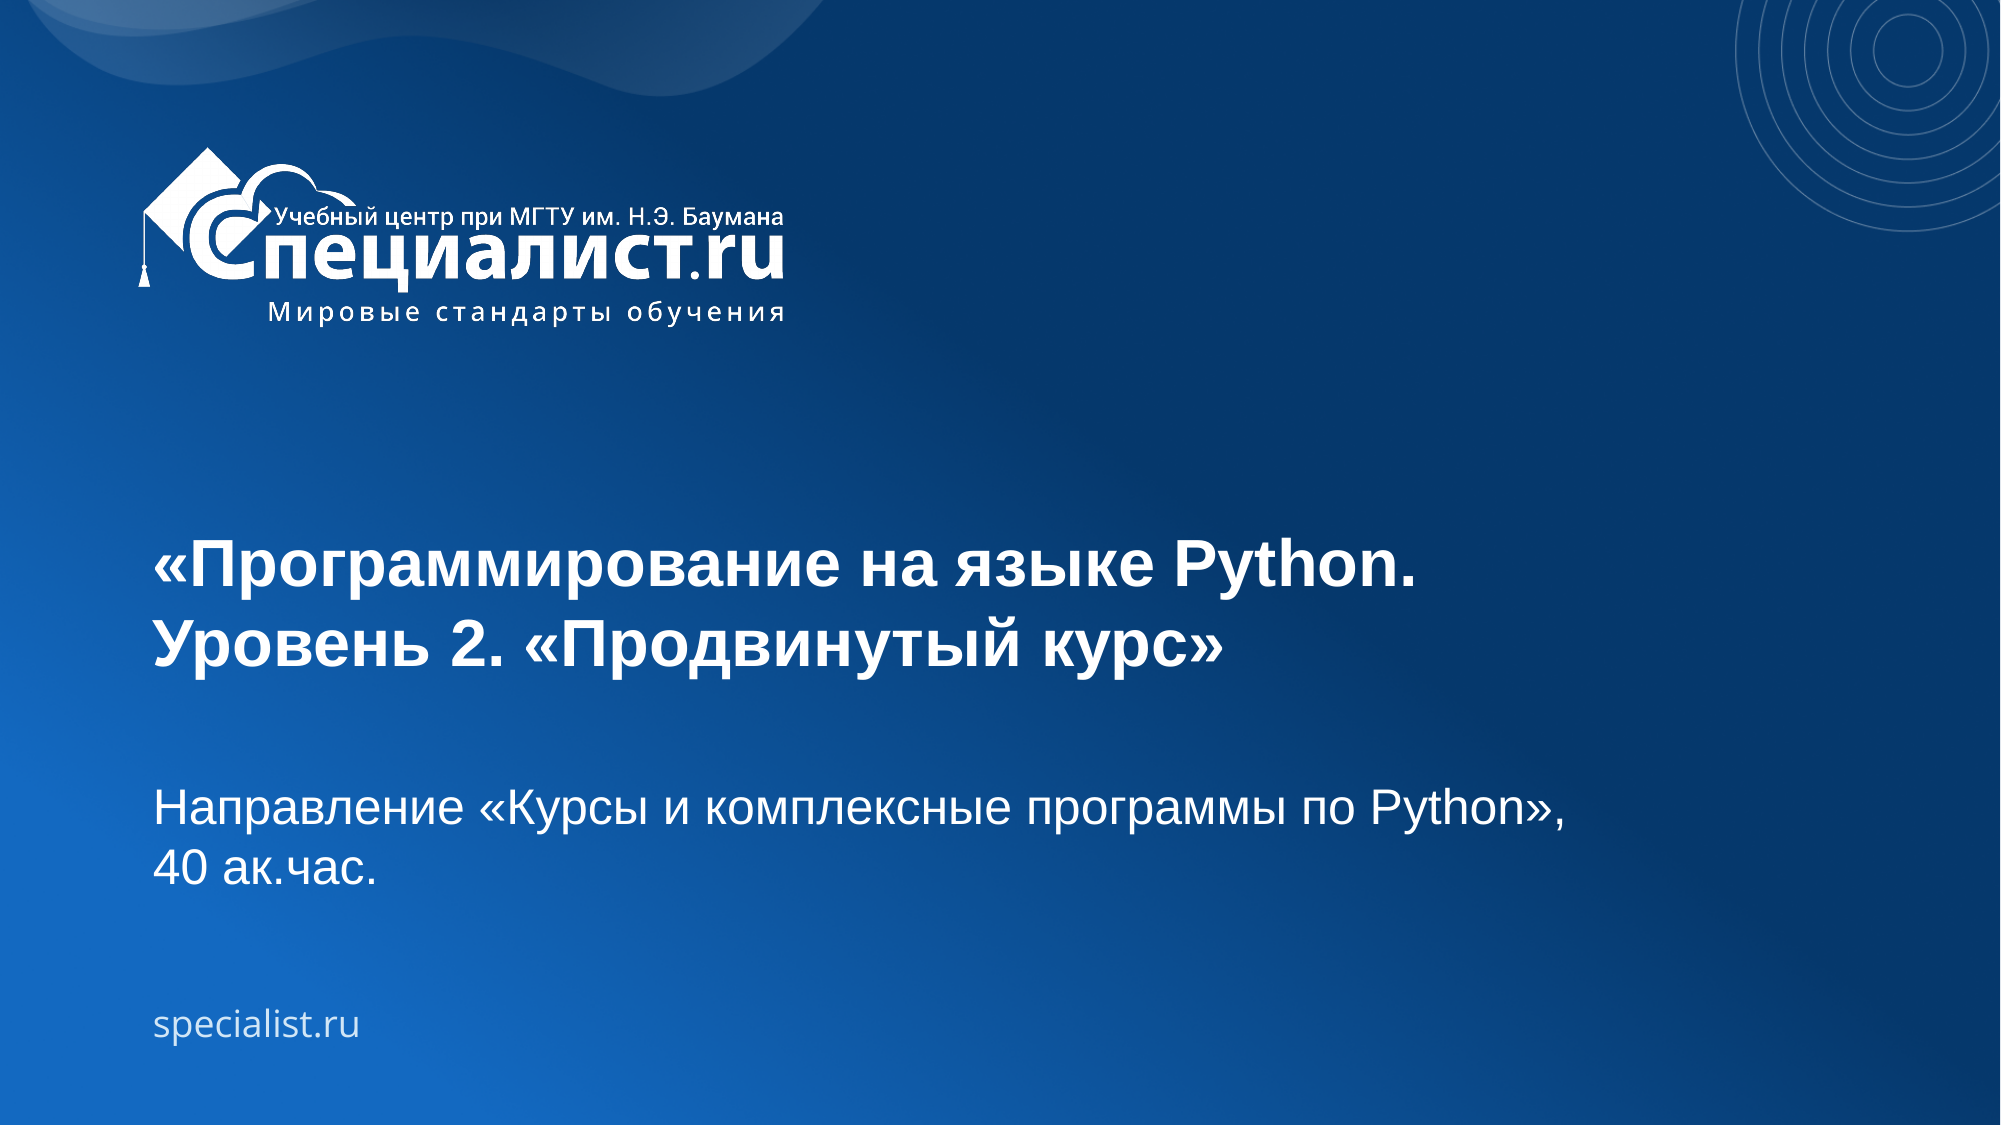

# «Программирование на языке Python. Уровень 2. «Продвинутый курс»
Направление «Курсы и комплексные программы по Python»,
40 ак.час.